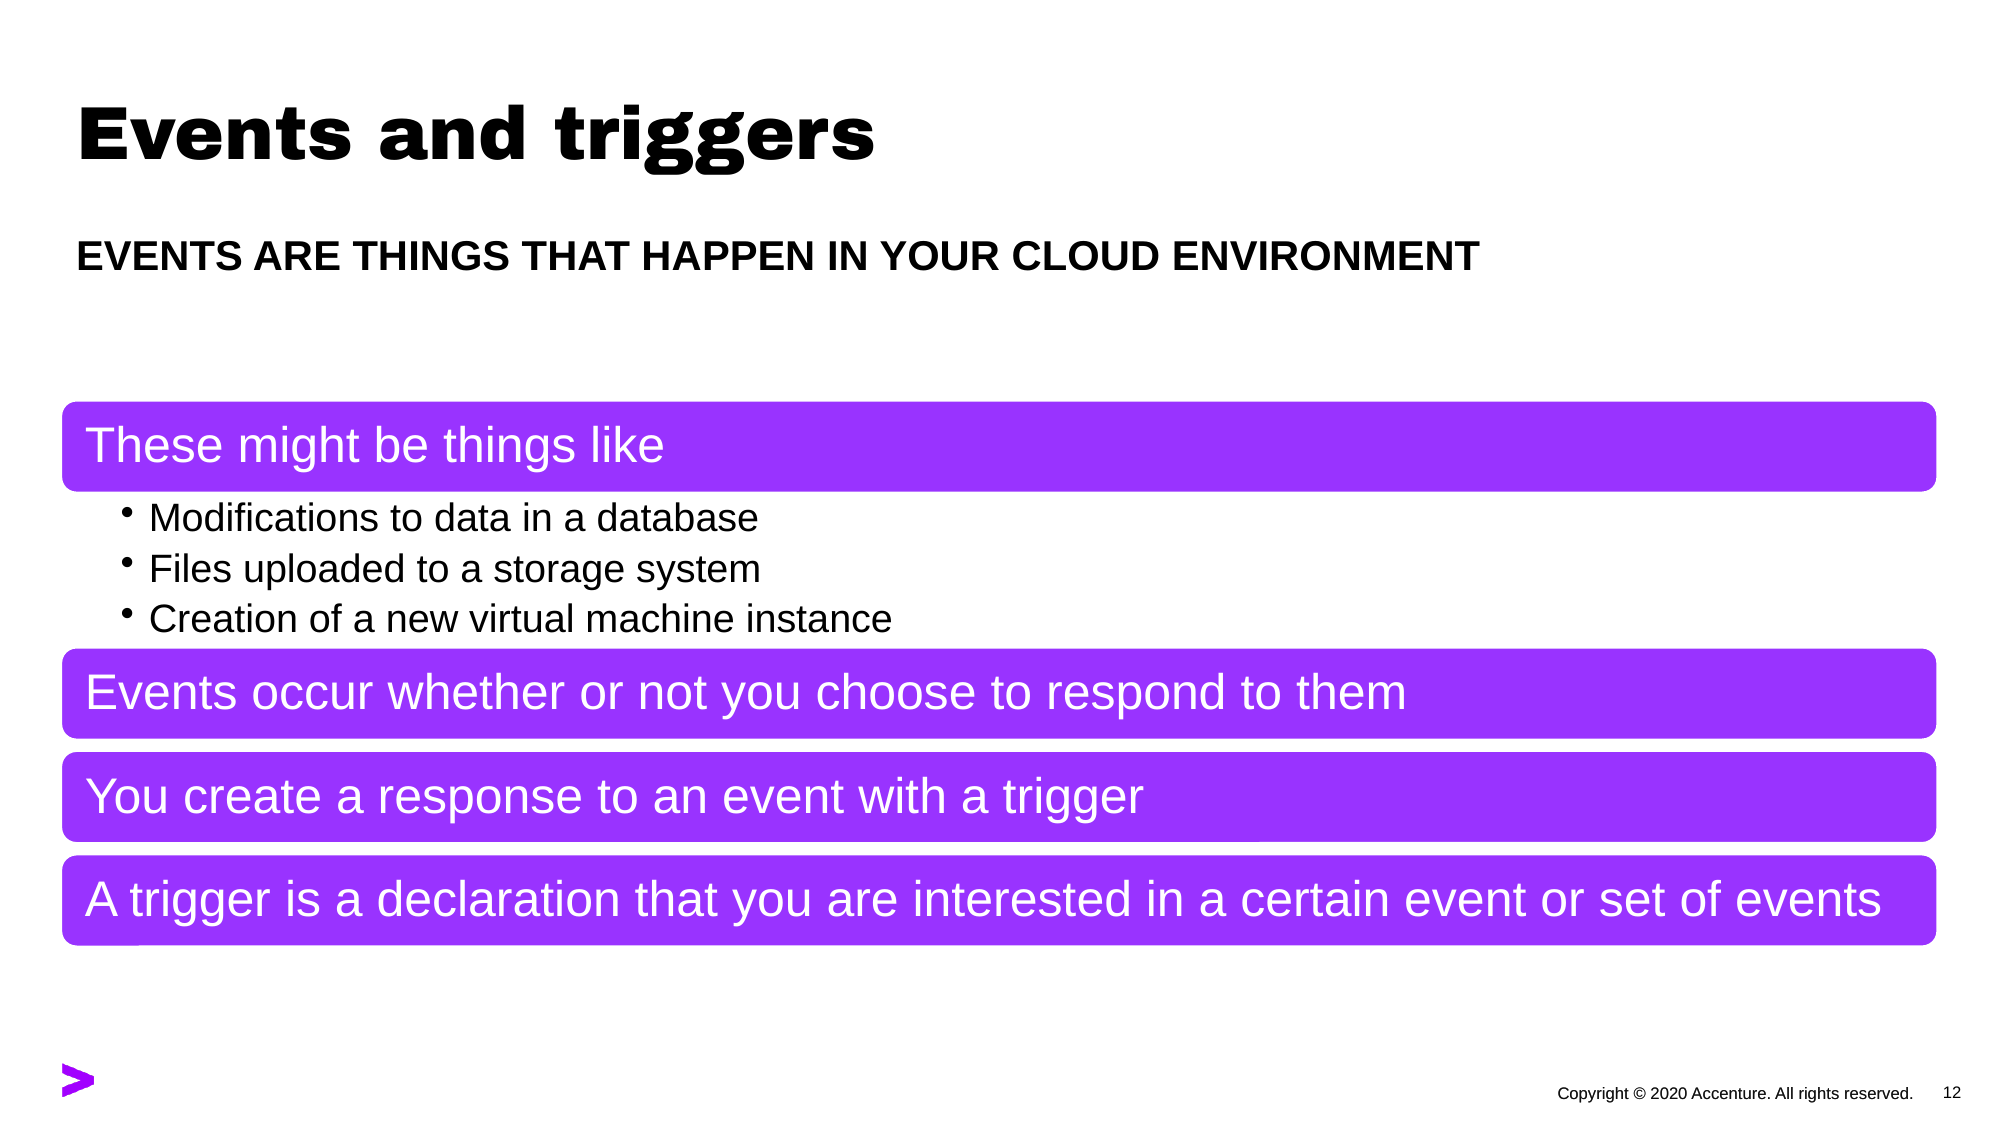

# Events and triggers
Events are things that happen in your cloud environment
These might be things like
Modifications to data in a database
Files uploaded to a storage system
Creation of a new virtual machine instance
Events occur whether or not you choose to respond to them
You create a response to an event with a trigger
A trigger is a declaration that you are interested in a certain event or set of events
12